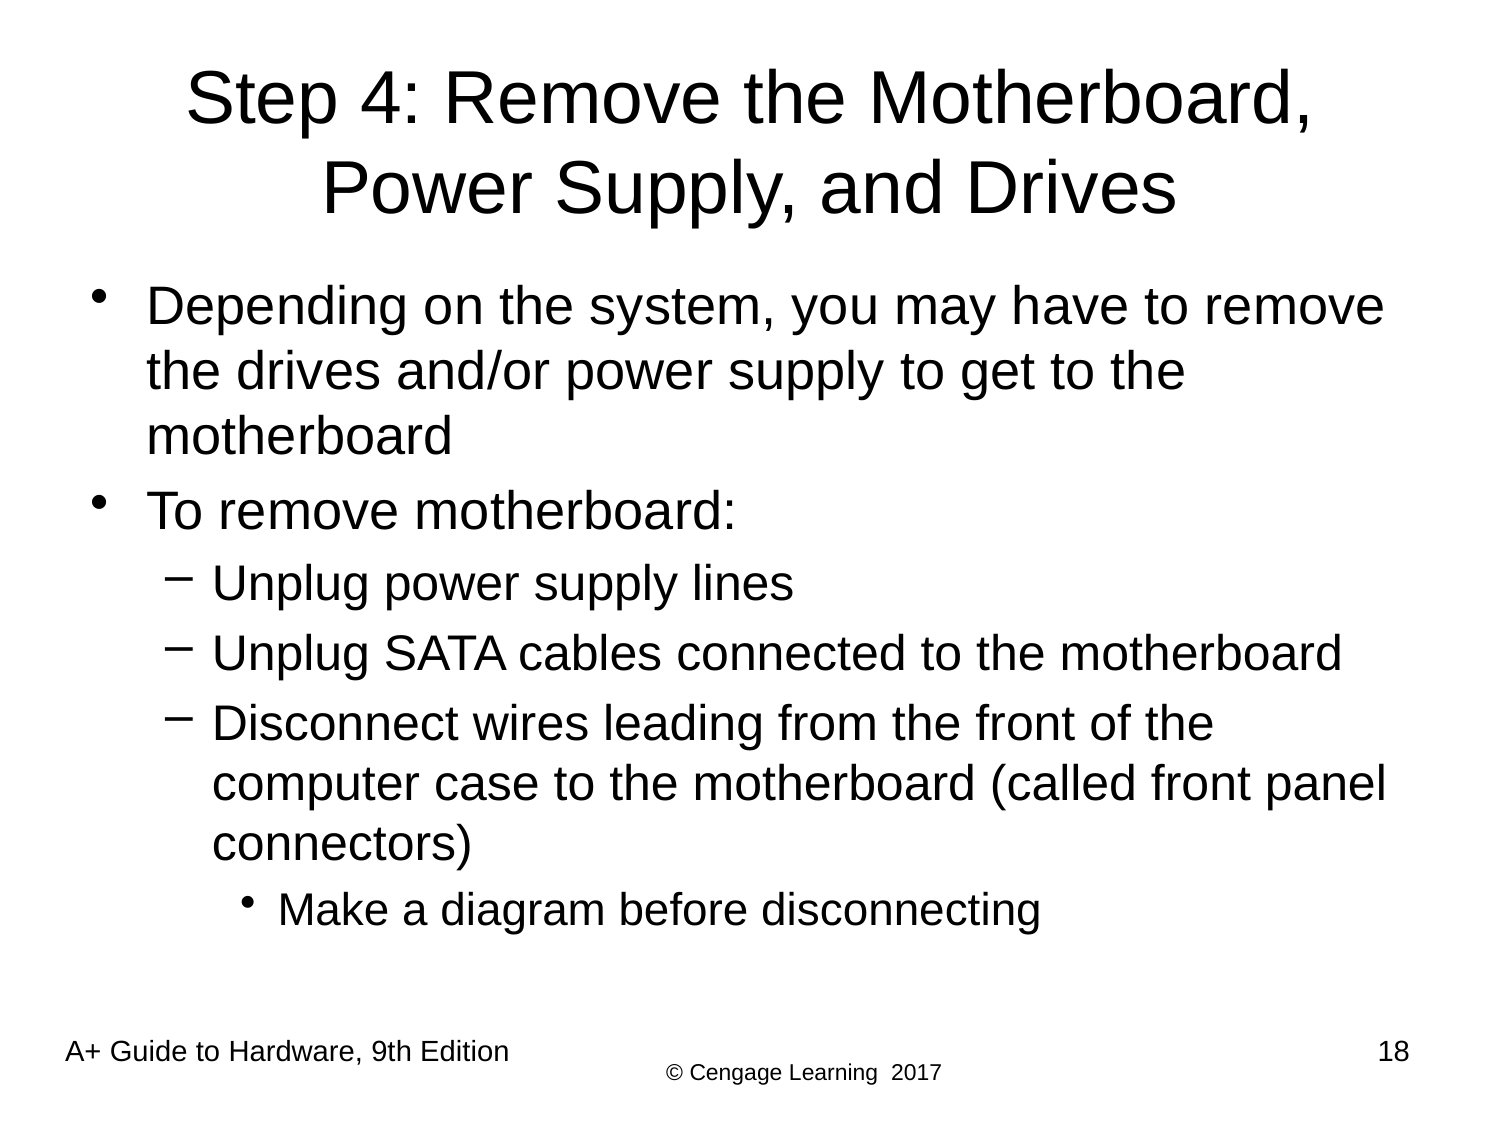

# Step 4: Remove the Motherboard, Power Supply, and Drives
Depending on the system, you may have to remove the drives and/or power supply to get to the motherboard
To remove motherboard:
Unplug power supply lines
Unplug SATA cables connected to the motherboard
Disconnect wires leading from the front of the computer case to the motherboard (called front panel connectors)
Make a diagram before disconnecting
18
A+ Guide to Hardware, 9th Edition